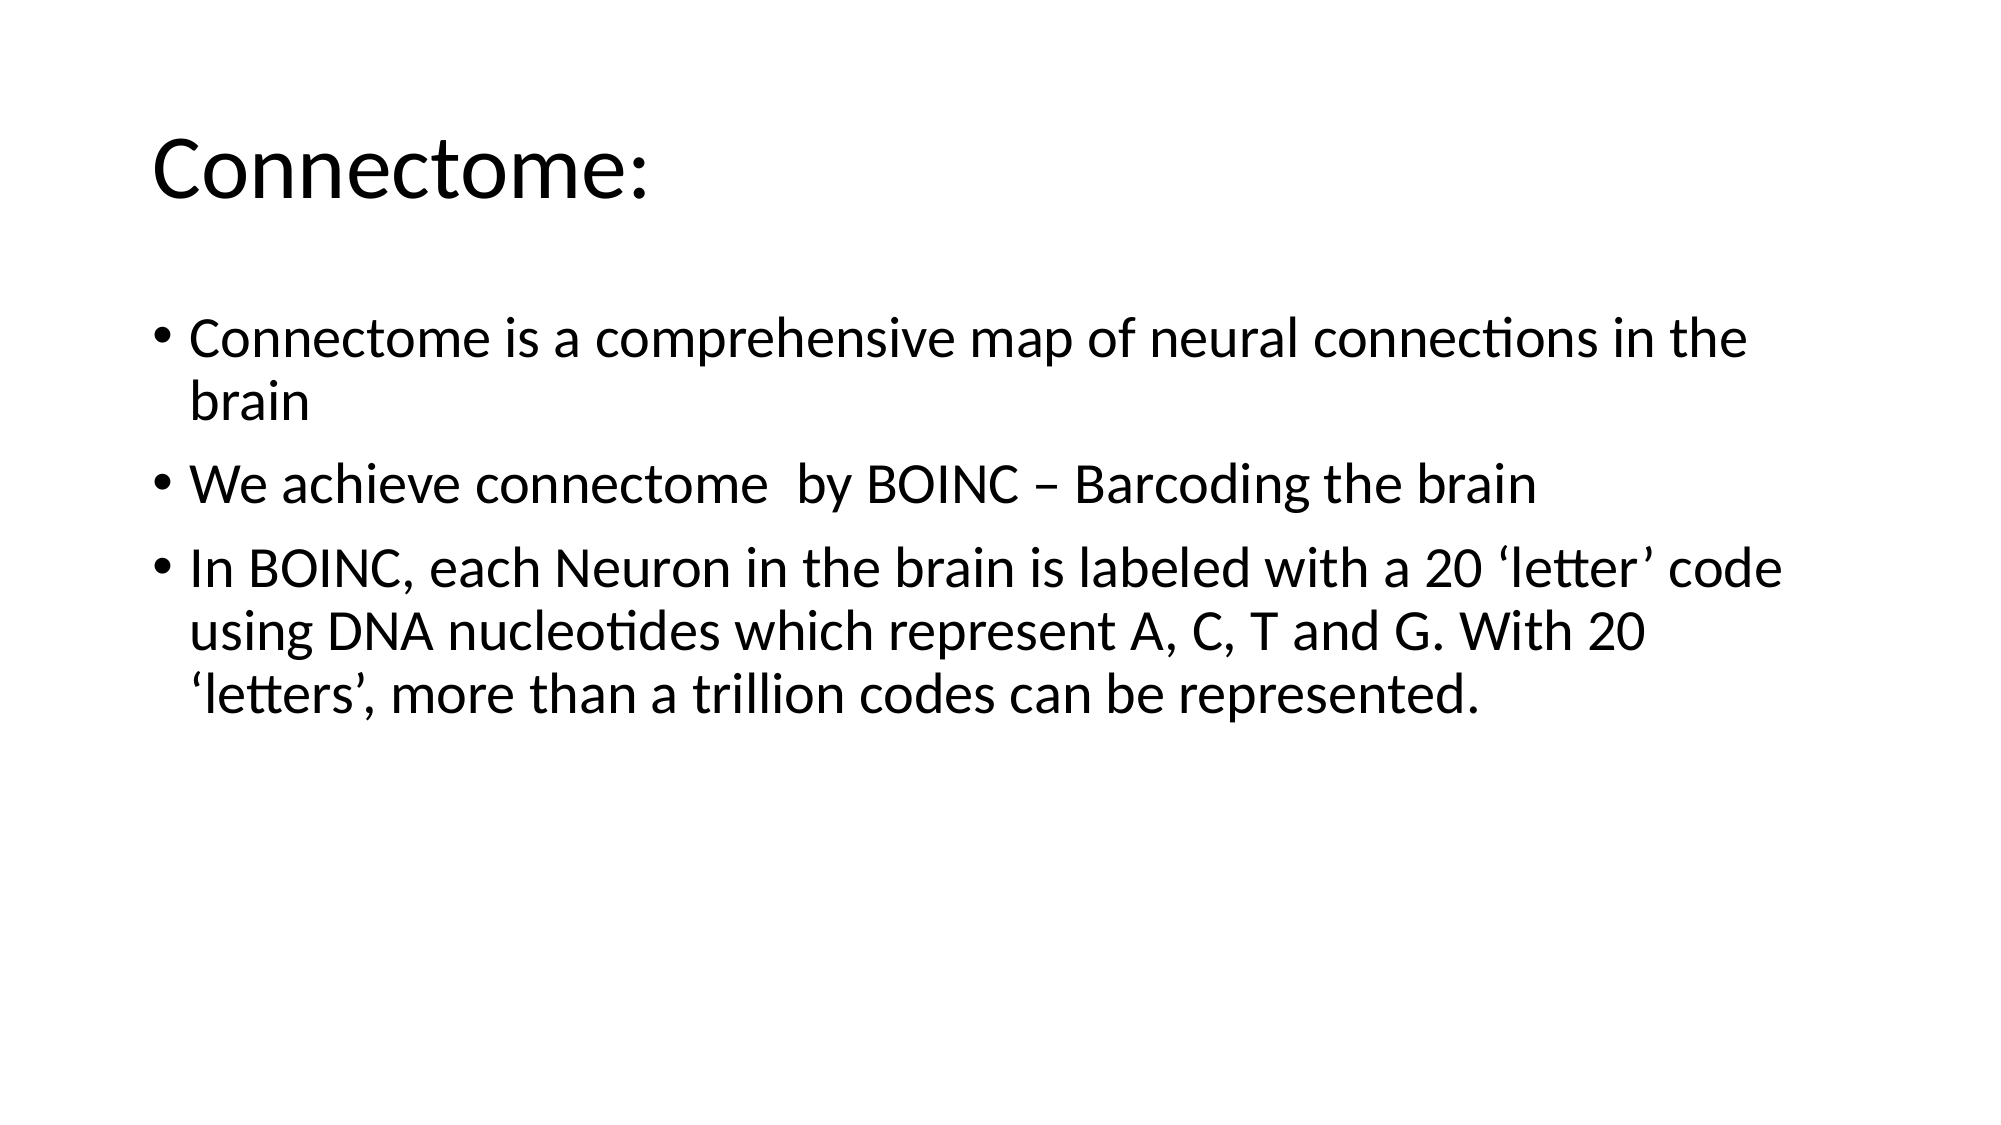

# Connectome:
Connectome is a comprehensive map of neural connections in the brain
We achieve connectome  by BOINC – Barcoding the brain
In BOINC, each Neuron in the brain is labeled with a 20 ‘letter’ code using DNA nucleotides which represent A, C, T and G. With 20 ‘letters’, more than a trillion codes can be represented.